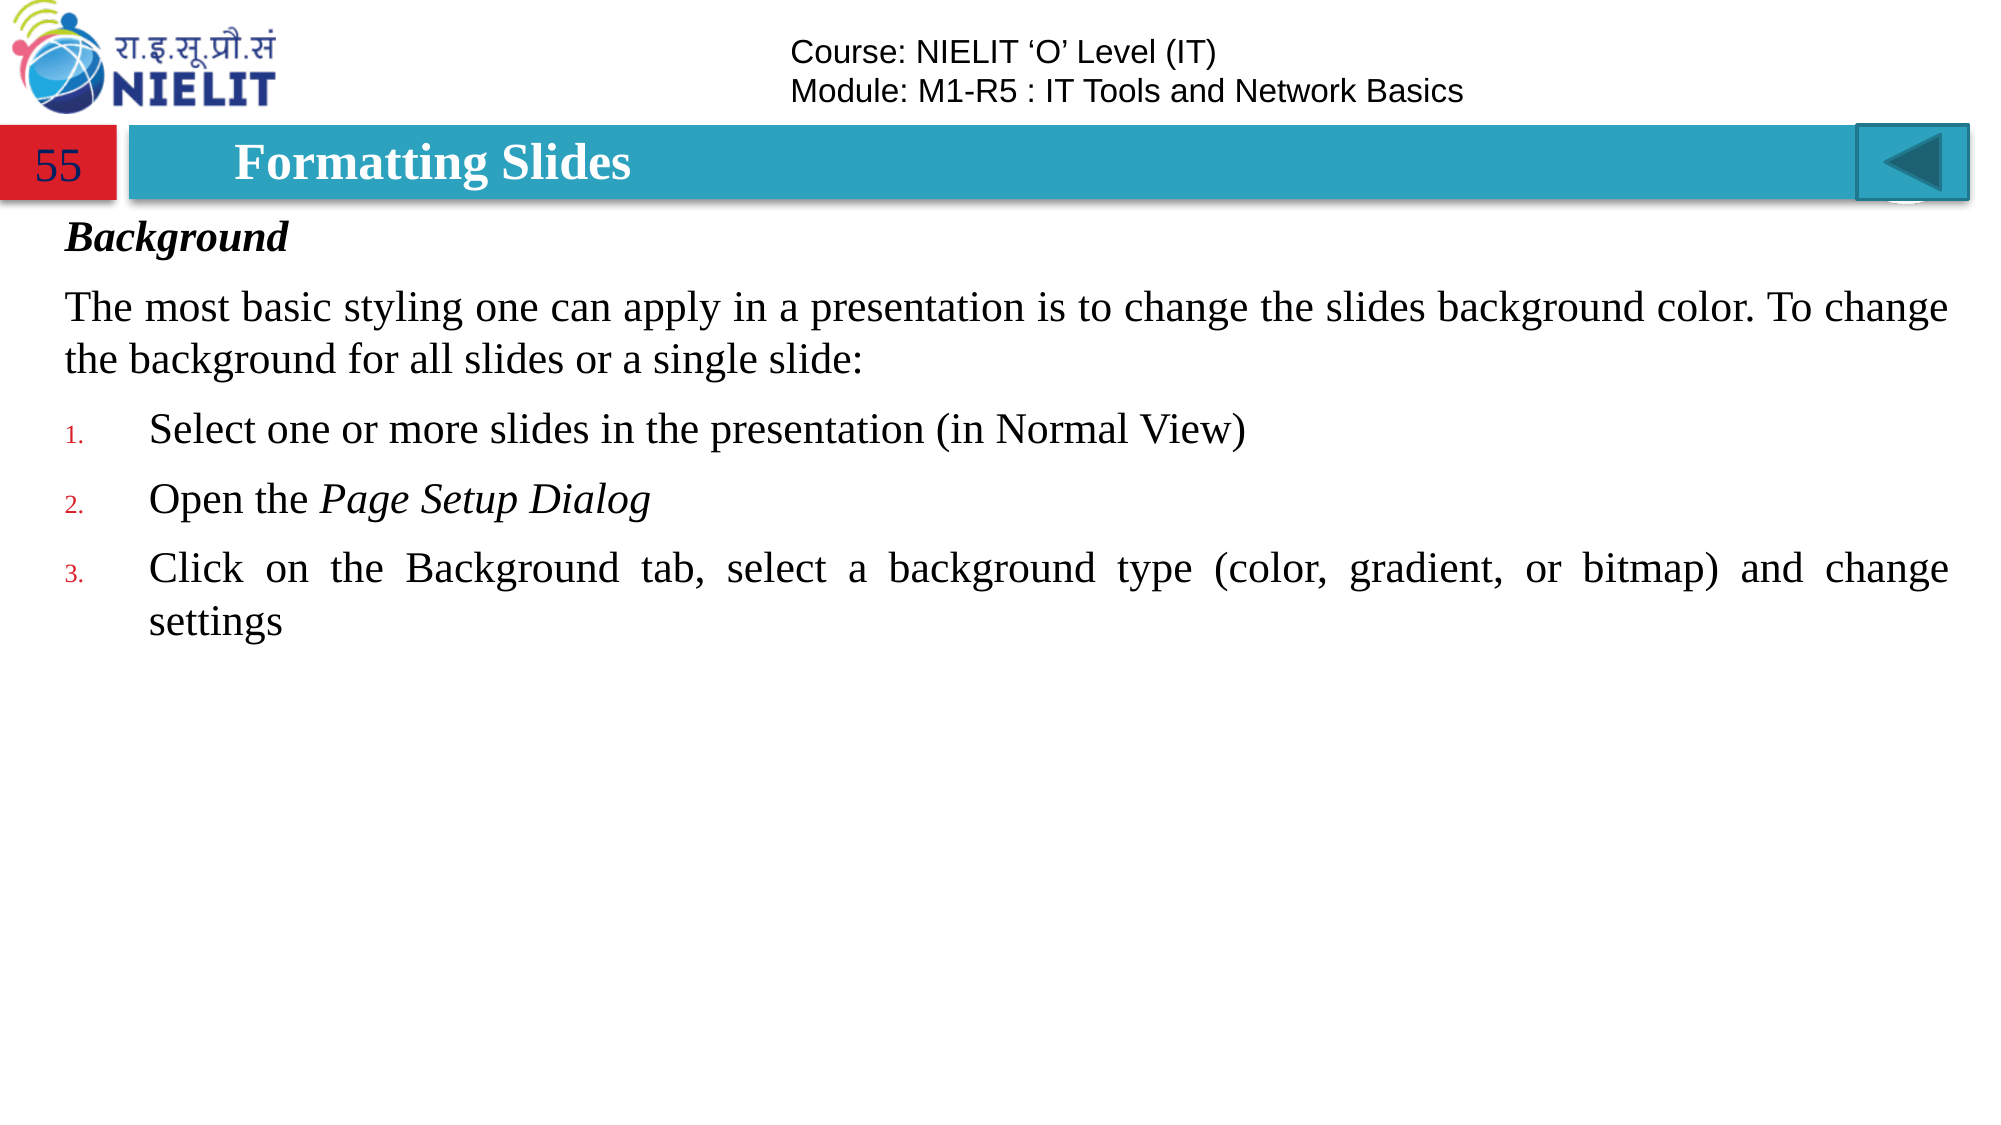

# Formatting Slides
55
Background
The most basic styling one can apply in a presentation is to change the slides background color. To change the background for all slides or a single slide:
Select one or more slides in the presentation (in Normal View)
Open the Page Setup Dialog
Click on the Background tab, select a background type (color, gradient, or bitmap) and change settings